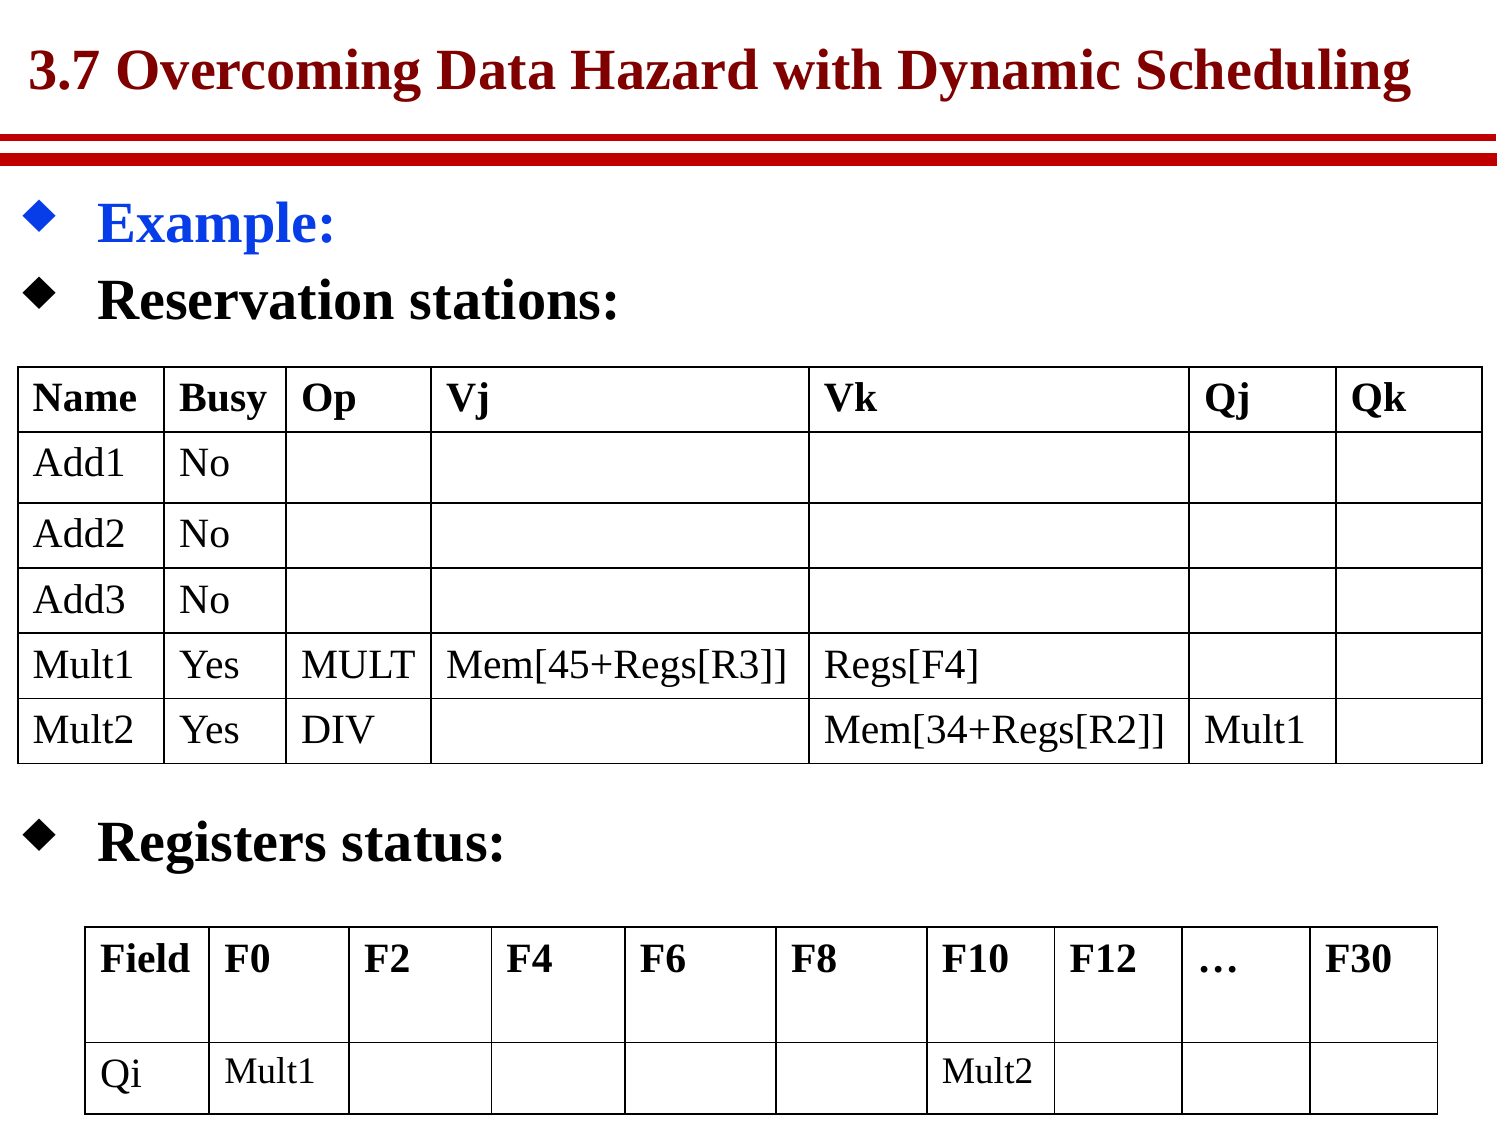

# 3.7 Overcoming Data Hazard with Dynamic Scheduling
Example:
Reservation stations:

| Name | Busy | Op | Vj | Vk | Qj | Qk |
| --- | --- | --- | --- | --- | --- | --- |
| Add1 | No |  |  |  |  |  |
| Add2 | No |  |  |  |  |  |
| Add3 | No |  |  |  |  |  |
| Mult1 | Yes | MULT | Mem[45+Regs[R3]] | Regs[F4] |  |  |
| Mult2 | Yes | DIV |  | Mem[34+Regs[R2]] | Mult1 |  |
Registers status:
| Field | F0 | F2 | F4 | F6 | F8 | F10 | F12 | … | F30 |
| --- | --- | --- | --- | --- | --- | --- | --- | --- | --- |
| Qi | Mult1 |  |  |  |  | Mult2 |  |  |  |